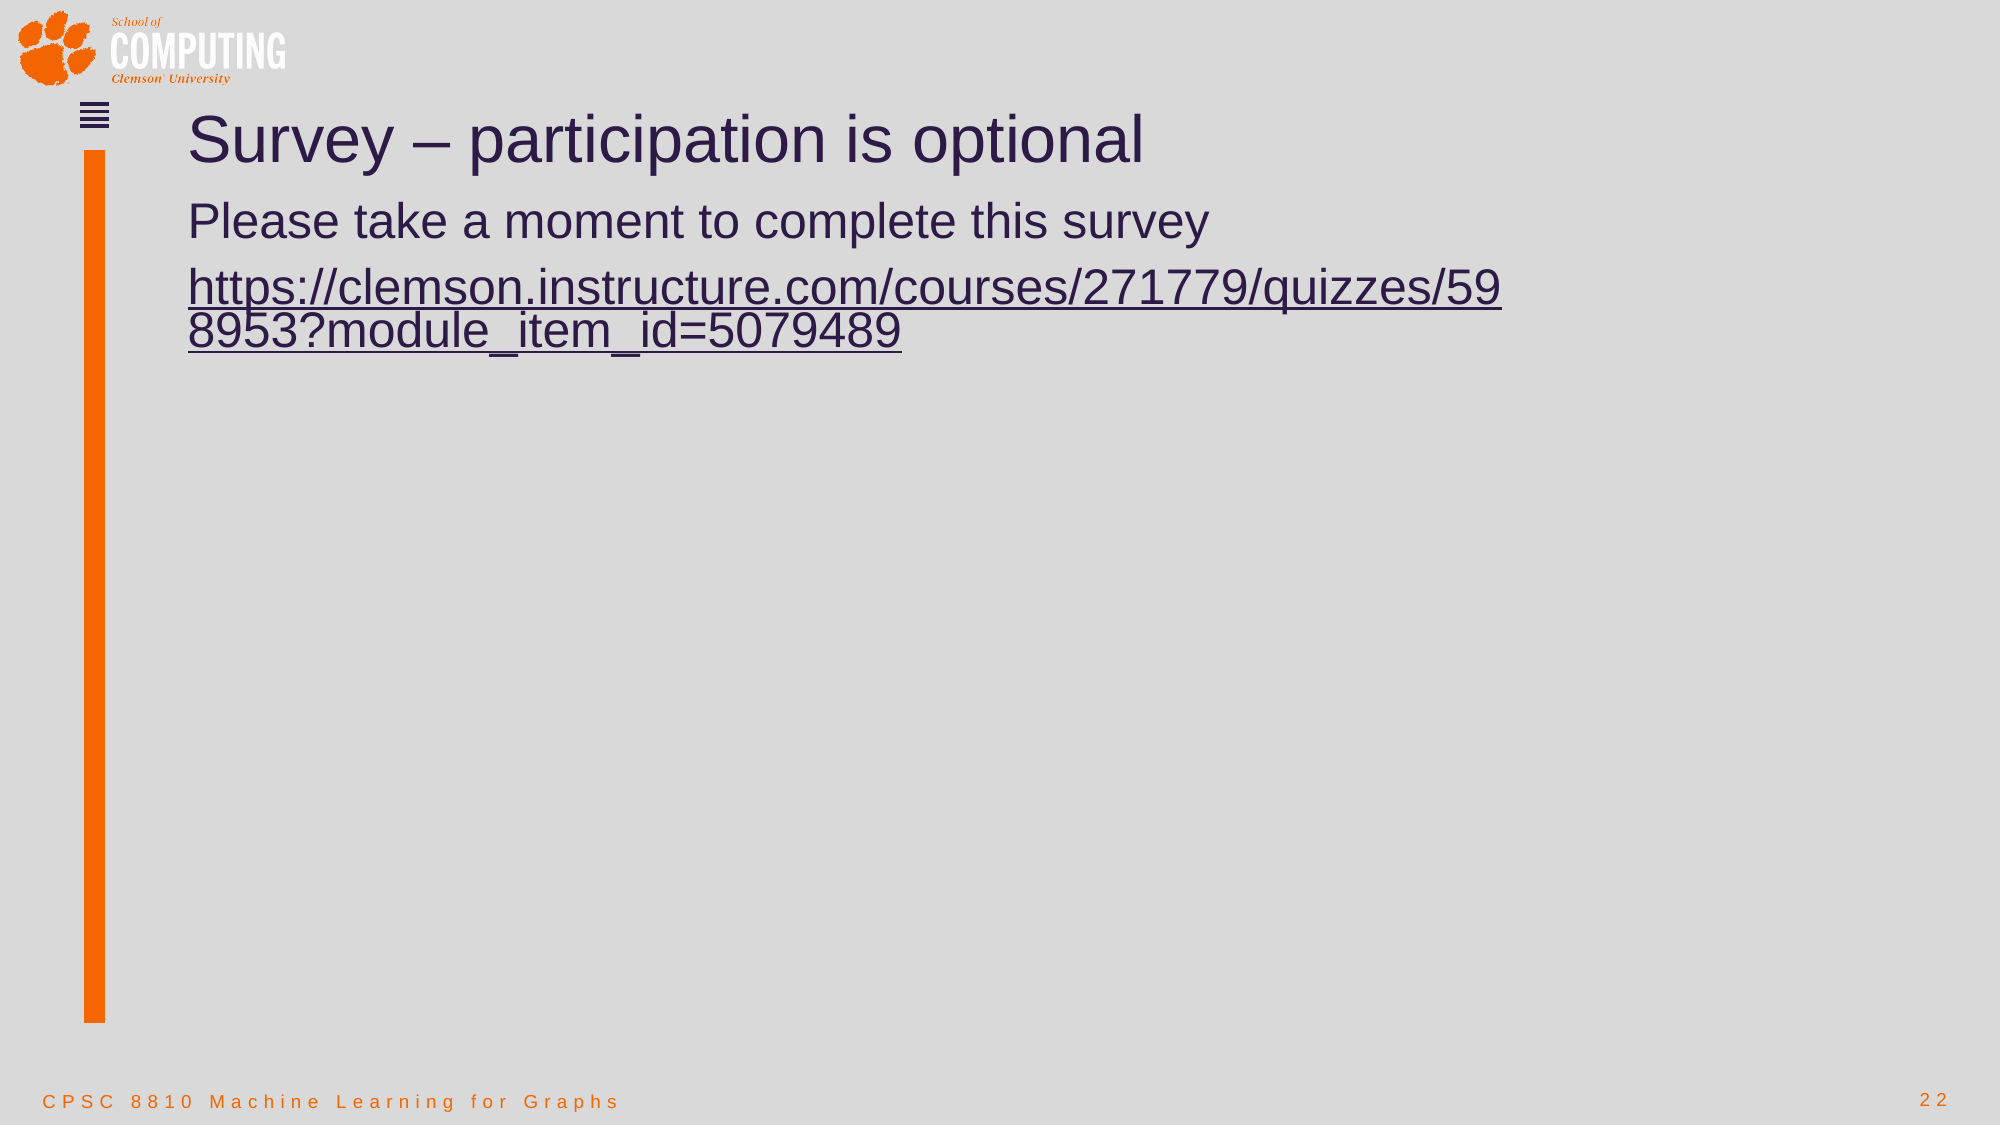

# Survey – participation is optional
Please take a moment to complete this survey
https://clemson.instructure.com/courses/271779/quizzes/598953?module_item_id=5079489